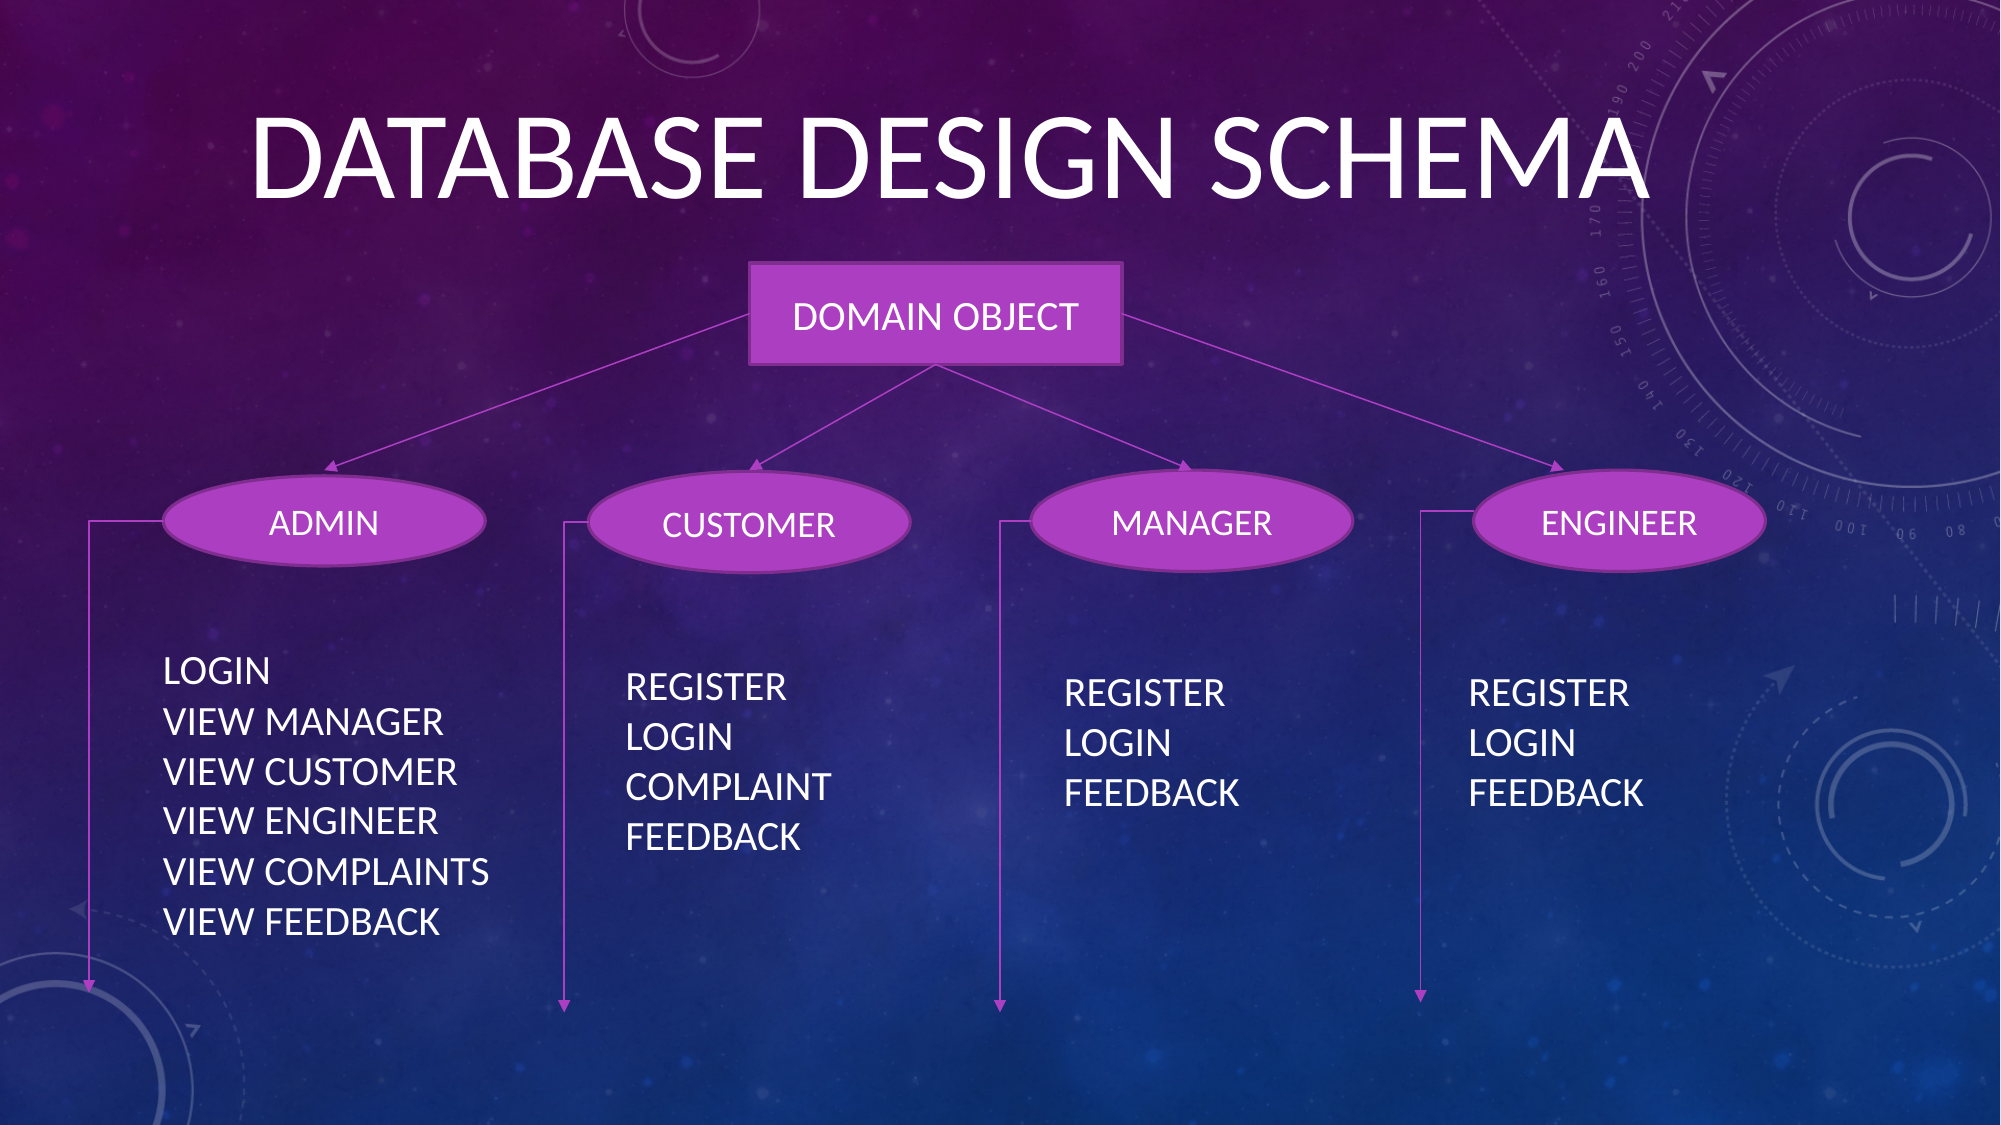

# DATABASE DESIGN SCHEMA
DOMAIN OBJECT
MANAGER
ENGINEER
CUSTOMER
ADMIN
LOGIN
VIEW MANAGER
VIEW CUSTOMER
VIEW ENGINEER
VIEW COMPLAINTS
VIEW FEEDBACK
REGISTER
LOGIN
COMPLAINT
FEEDBACK
REGISTER
LOGIN
FEEDBACK
REGISTER
LOGIN
FEEDBACK